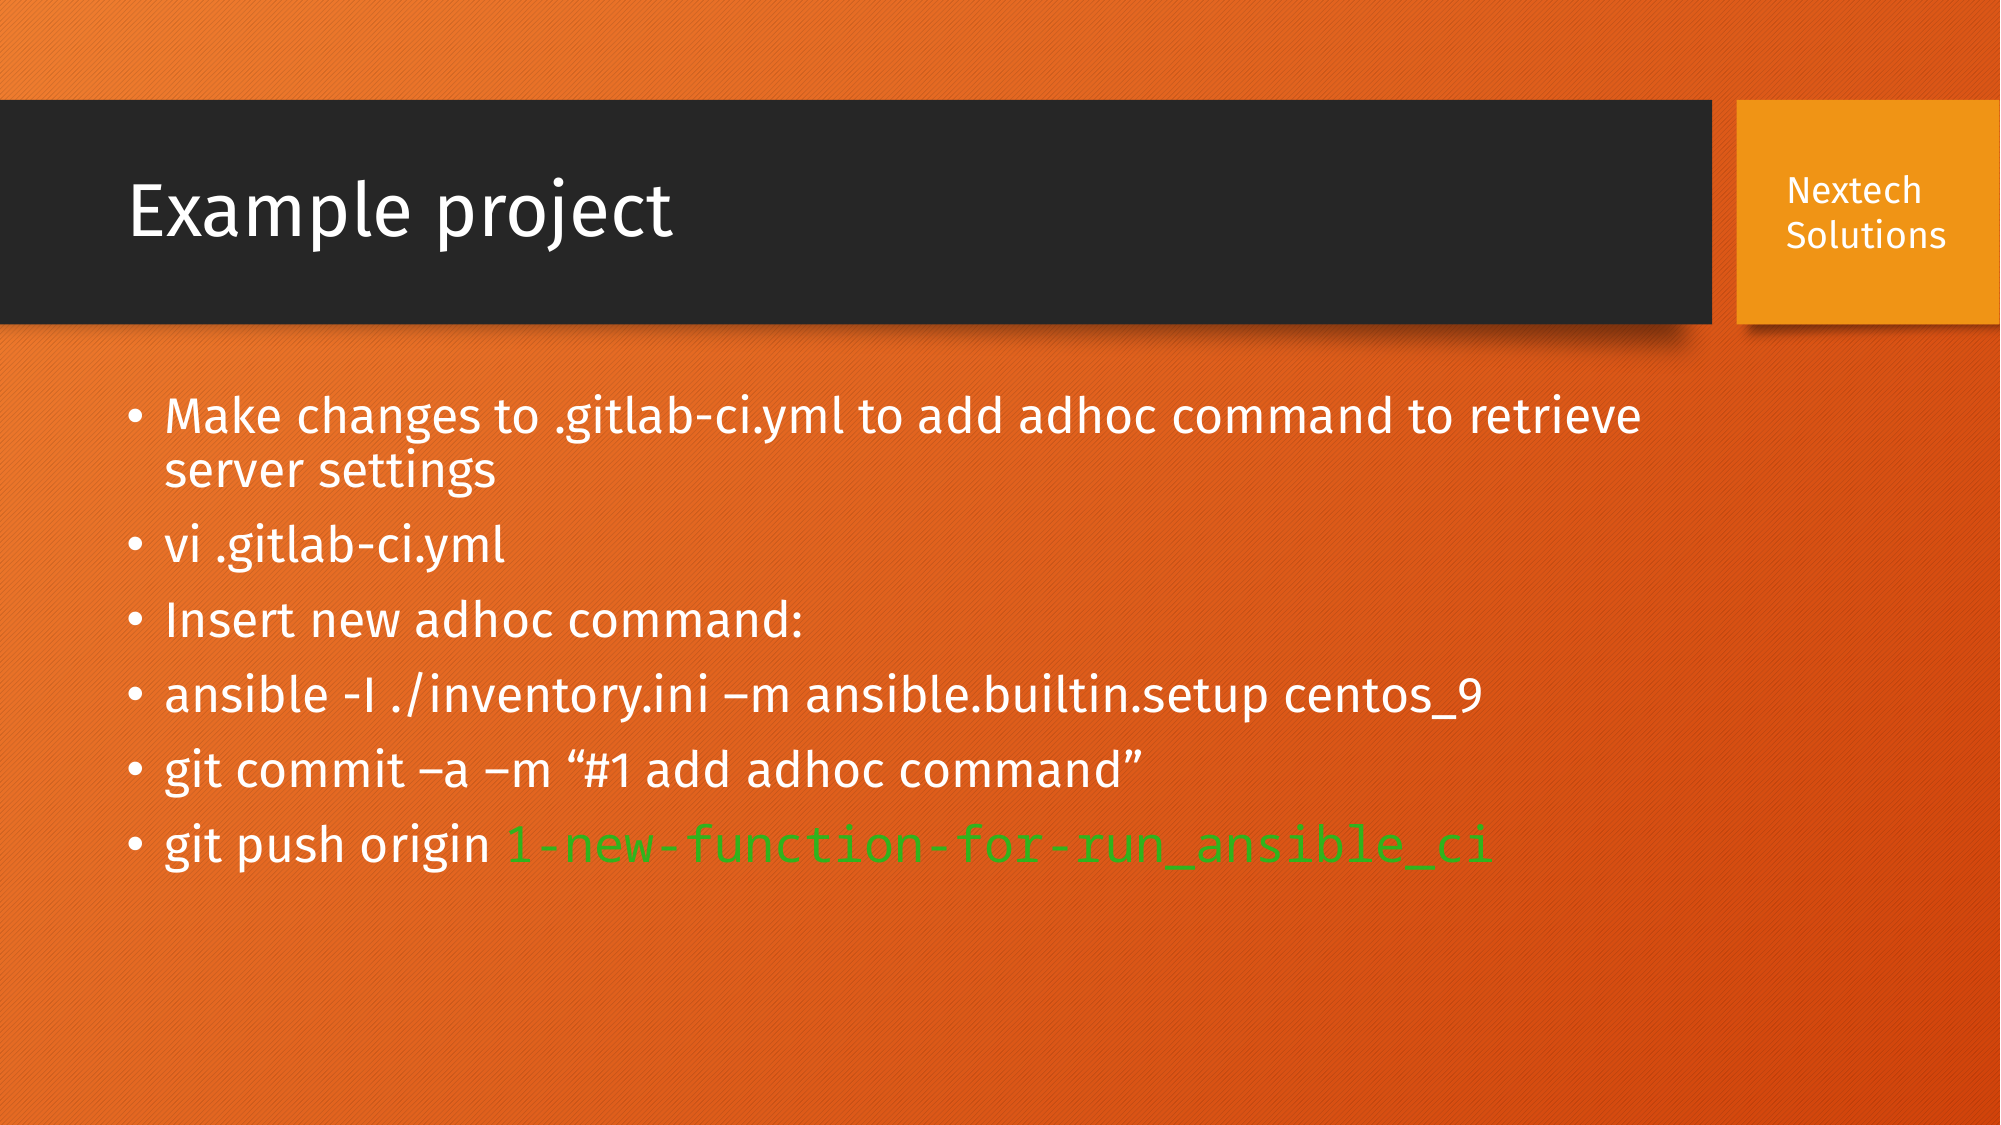

# Example project
Nextech Solutions
Make changes to .gitlab-ci.yml to add adhoc command to retrieve server settings
vi .gitlab-ci.yml
Insert new adhoc command:
ansible -I ./inventory.ini –m ansible.builtin.setup centos_9
git commit –a –m “#1 add adhoc command”
git push origin 1-new-function-for-run_ansible_ci